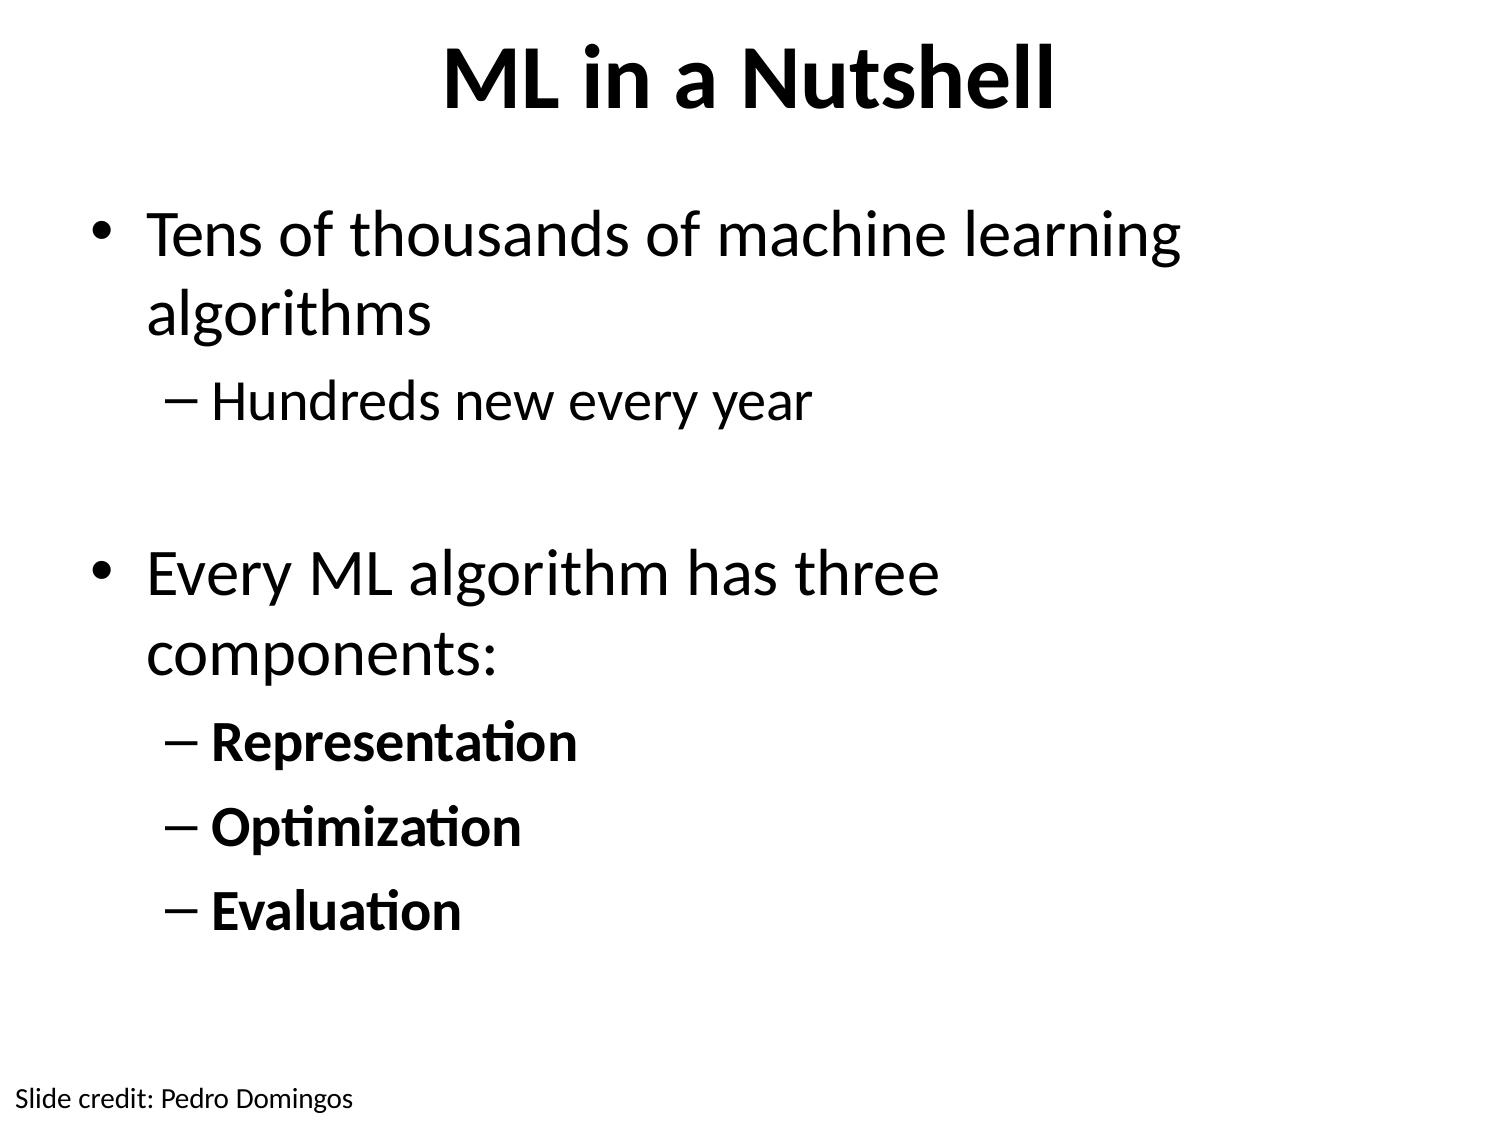

# ML in a Nutshell
Tens of thousands of machine learning algorithms
Hundreds new every year

Every ML algorithm has three components:
Representation
Optimization
Evaluation
Slide credit: Pedro Domingos